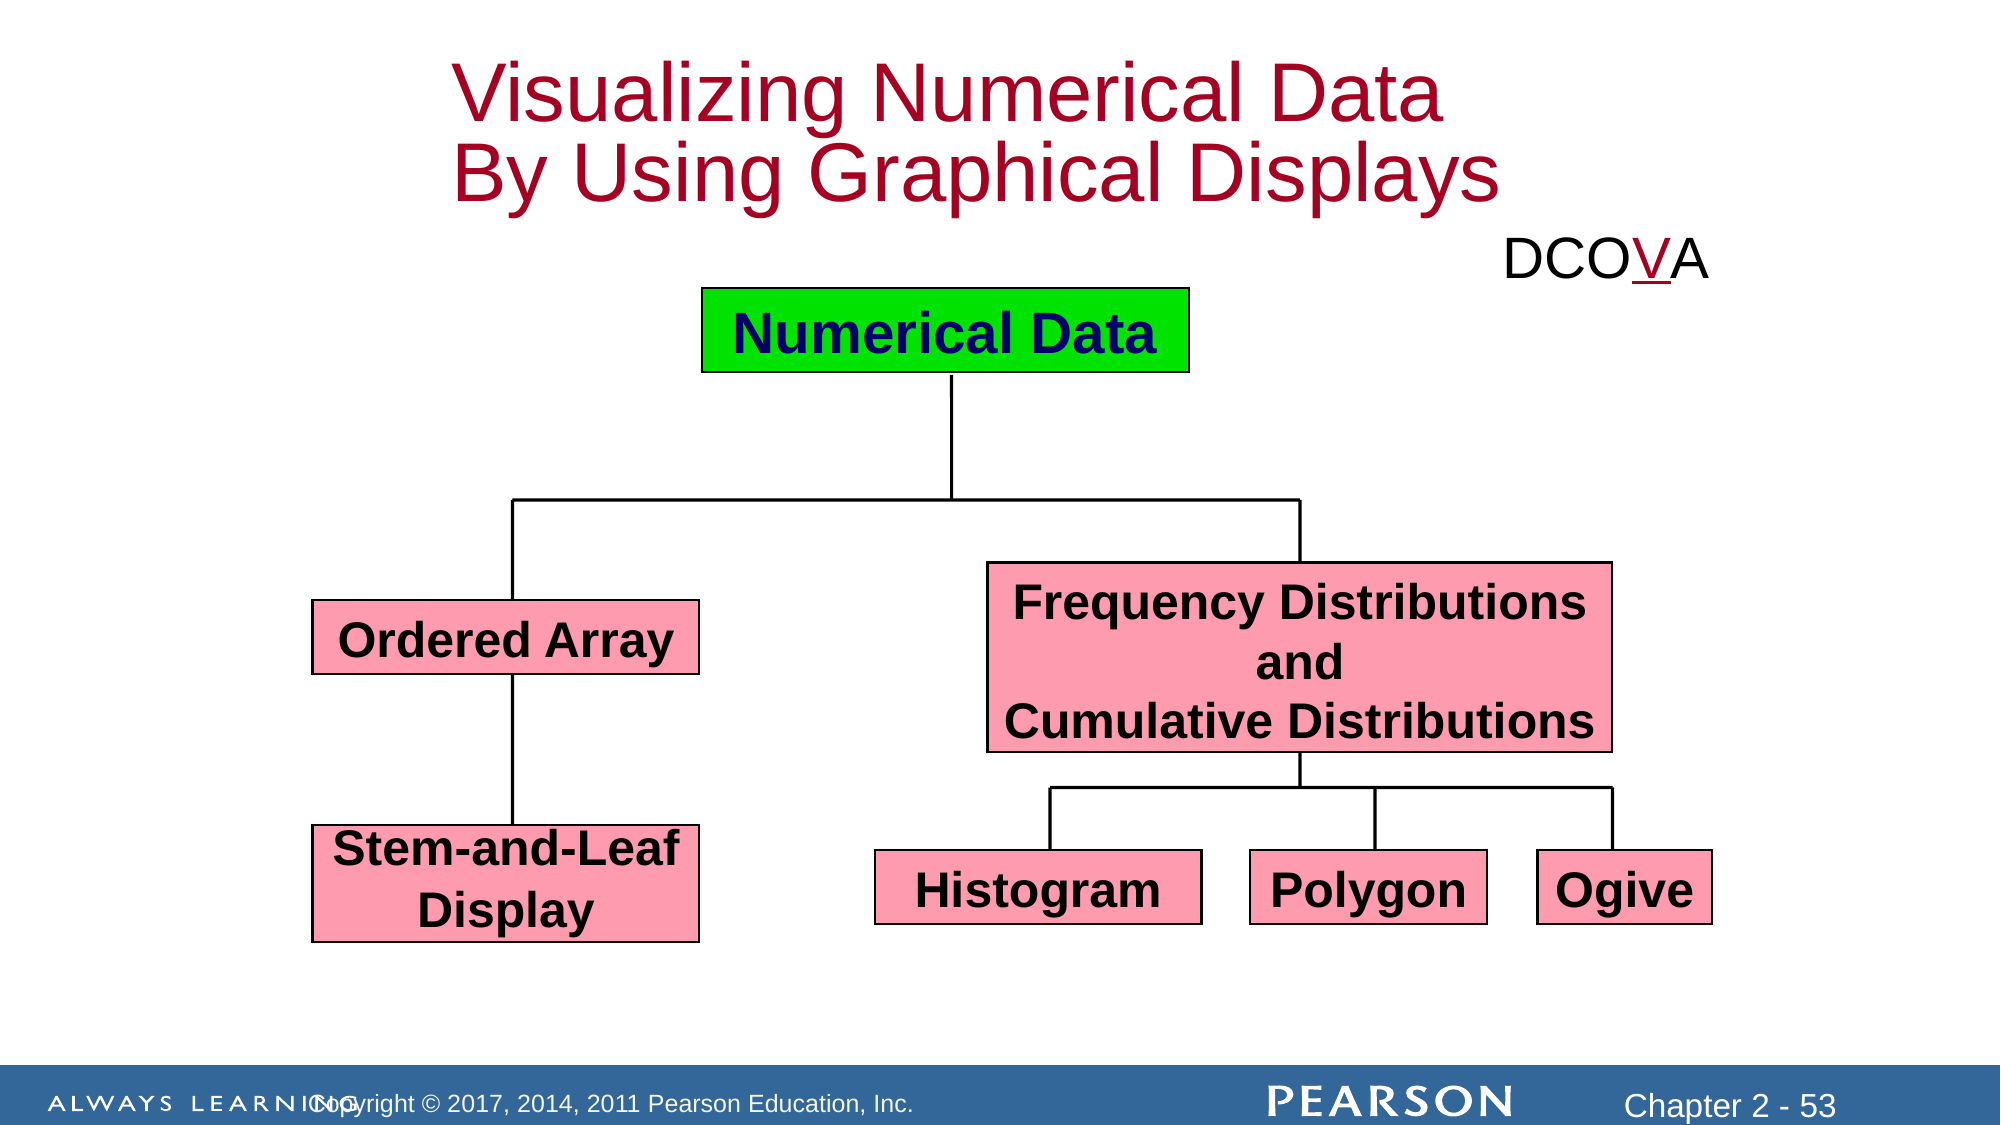

Visualizing Numerical Data By Using Graphical Displays
DCOVA
Numerical Data

Frequency Distributions and
Cumulative Distributions
Ordered Array

Stem-and-Leaf
Display
Histogram
Polygon
Ogive